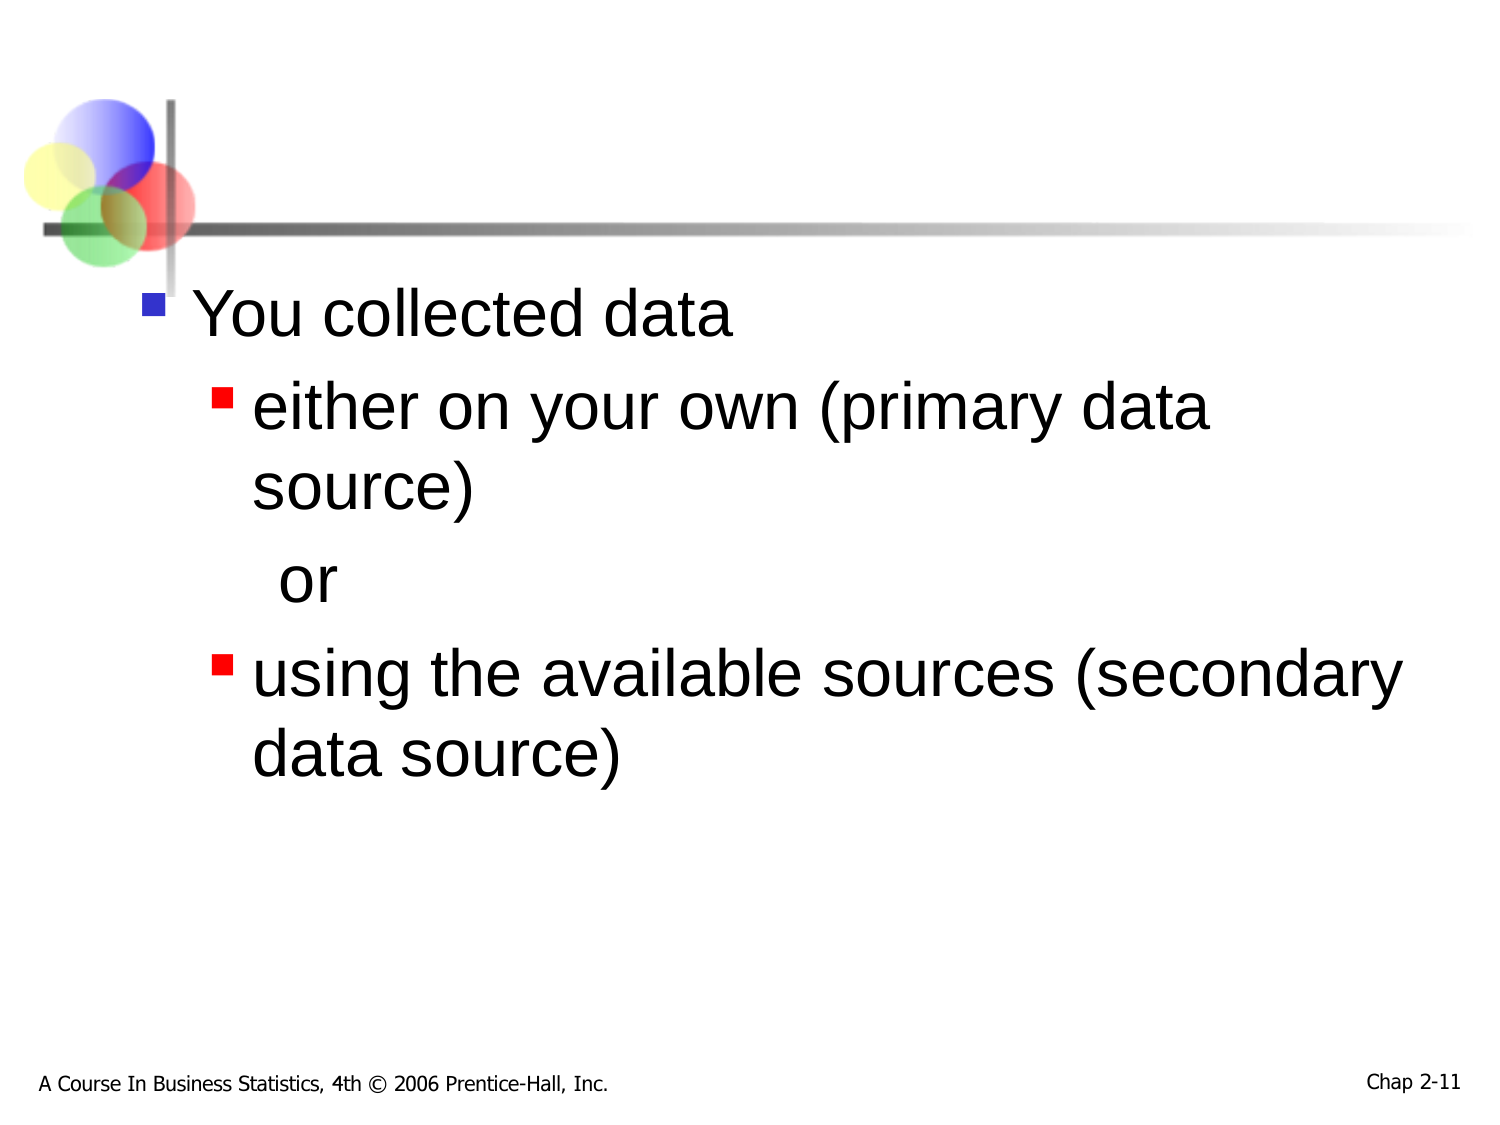

#
You collected data
either on your own (primary data source)
or
using the available sources (secondary data source)
A Course In Business Statistics, 4th © 2006 Prentice-Hall, Inc.
Chap 2-11